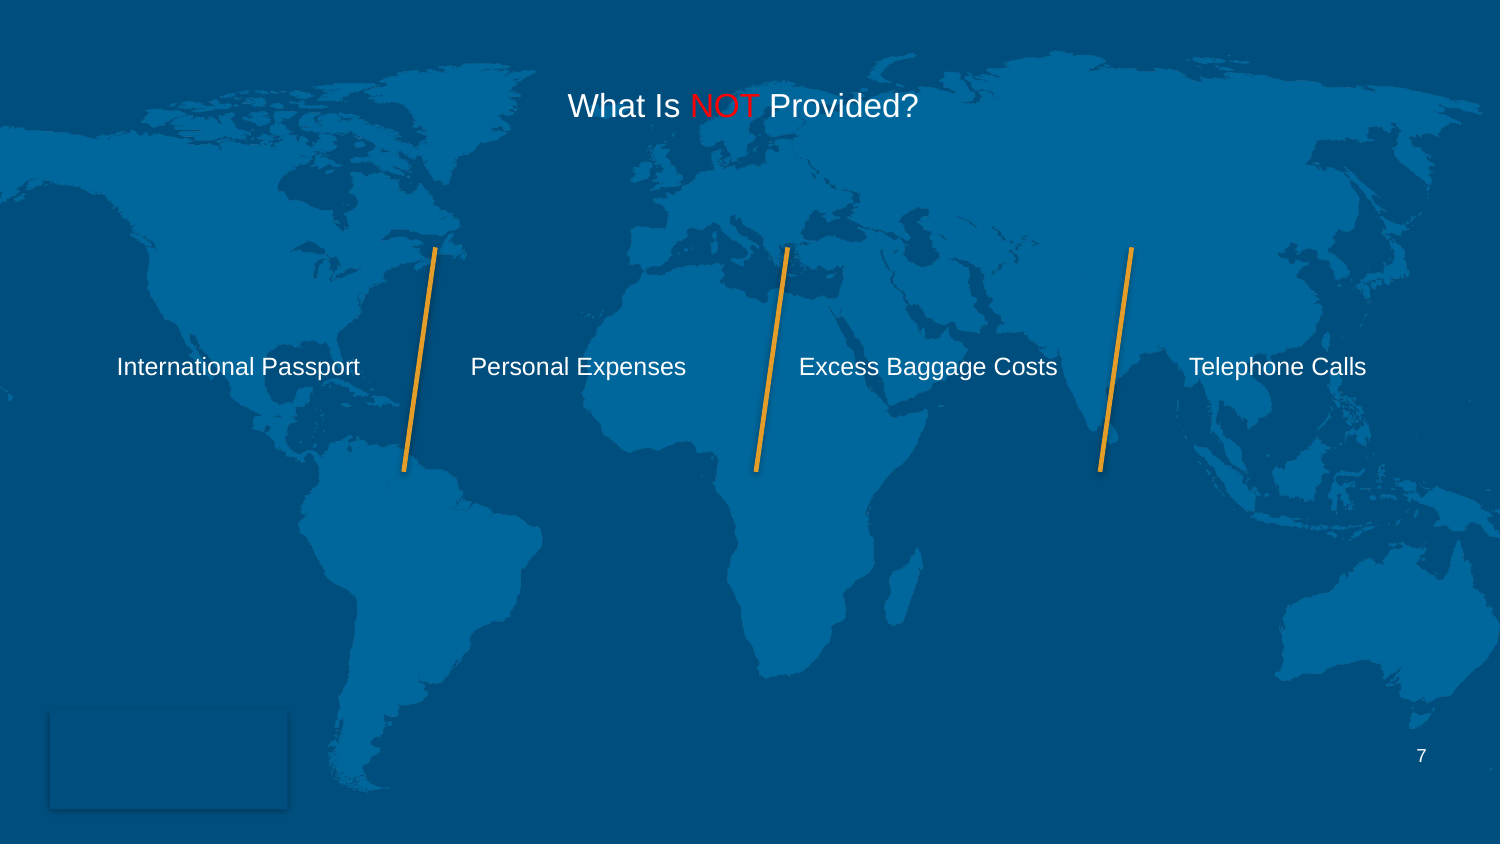

# What Is NOT Provided?
International Passport
Personal Expenses
Excess Baggage Costs
Telephone Calls
7